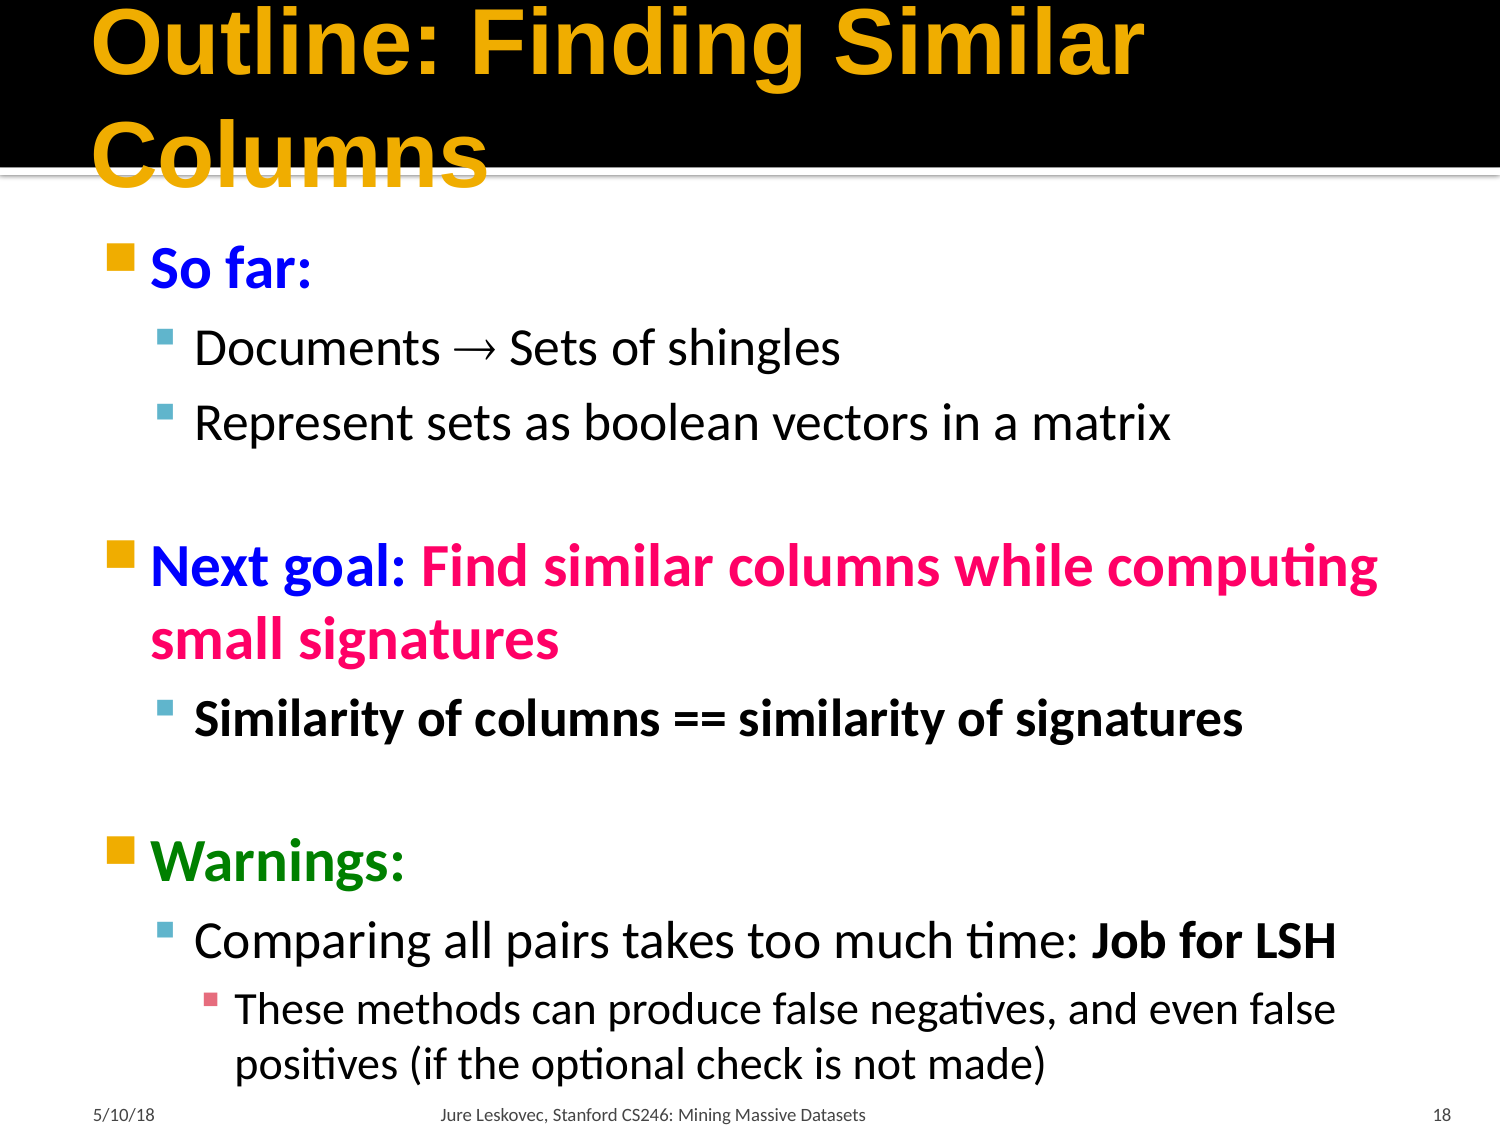

# Outline: Finding Similar Columns
So far:
Documents → Sets of shingles
Represent sets as boolean vectors in a matrix

Next goal: Find similar columns while computing small signatures
Similarity of columns == similarity of signatures

Warnings:
Comparing all pairs takes too much time: Job for LSH
These methods can produce false negatives, and even false positives (if the optional check is not made)
5/10/18
Jure Leskovec, Stanford CS246: Mining Massive Datasets
18